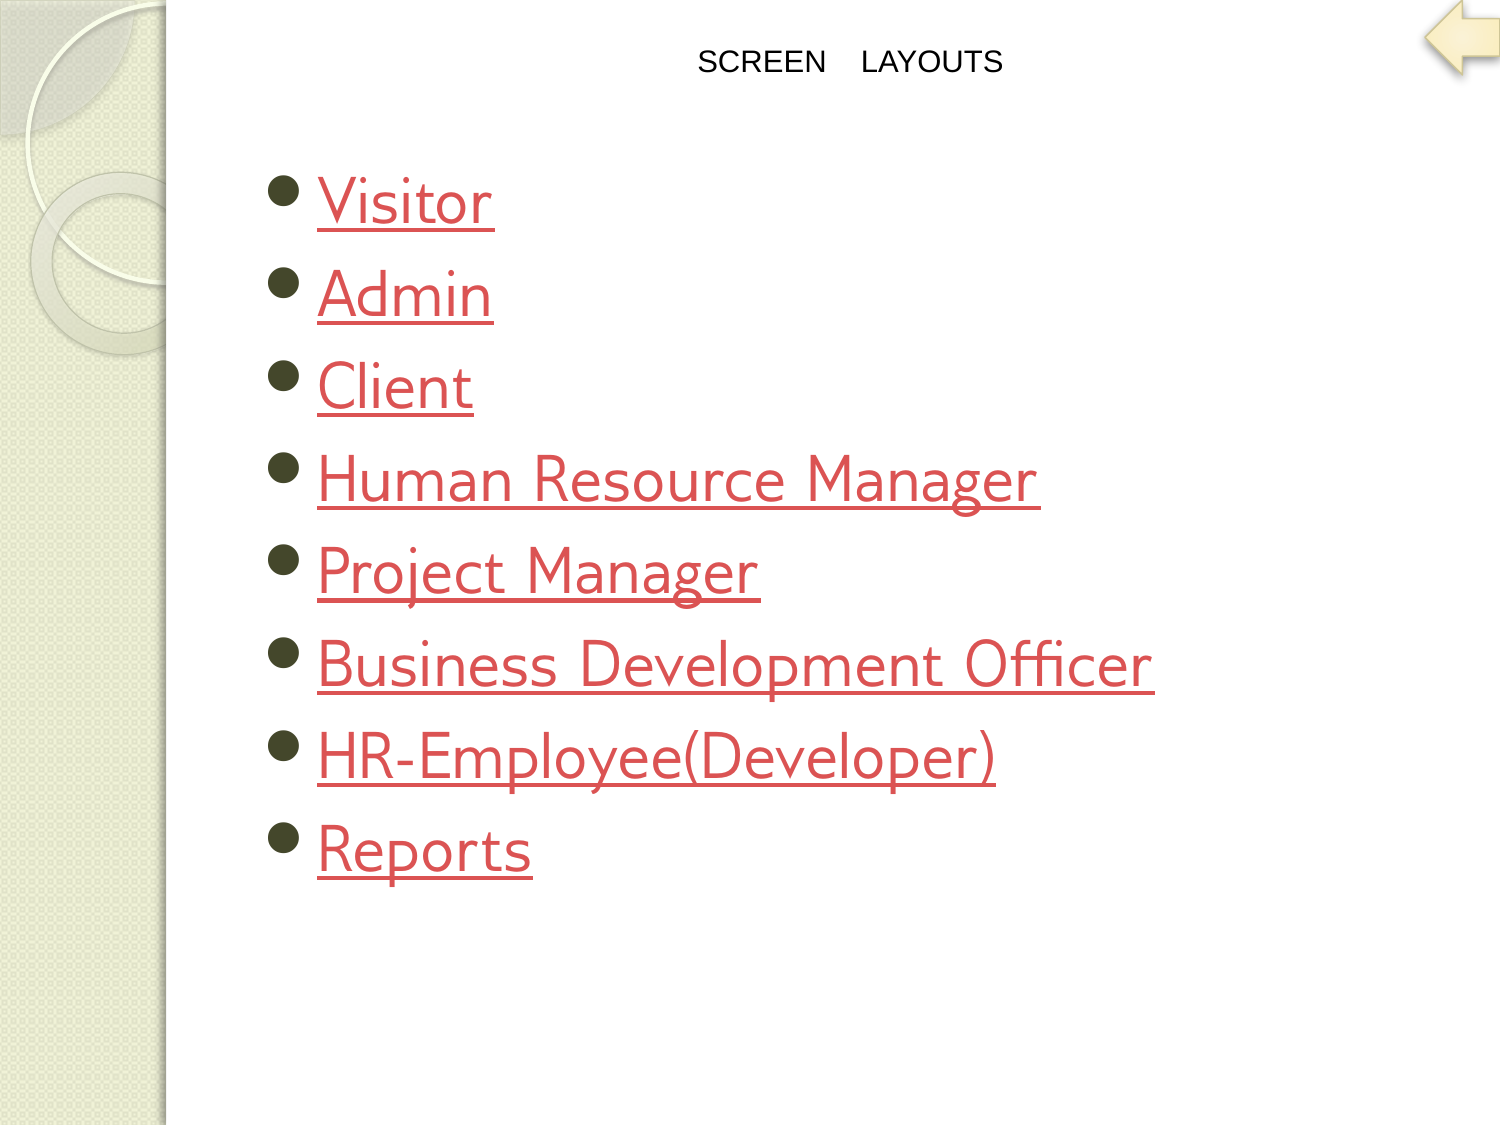

# SCREEN    LAYOUTS

Visitor
Admin
Client
Human Resource Manager
Project Manager
Business Development Officer
HR-Employee(Developer)
Reports